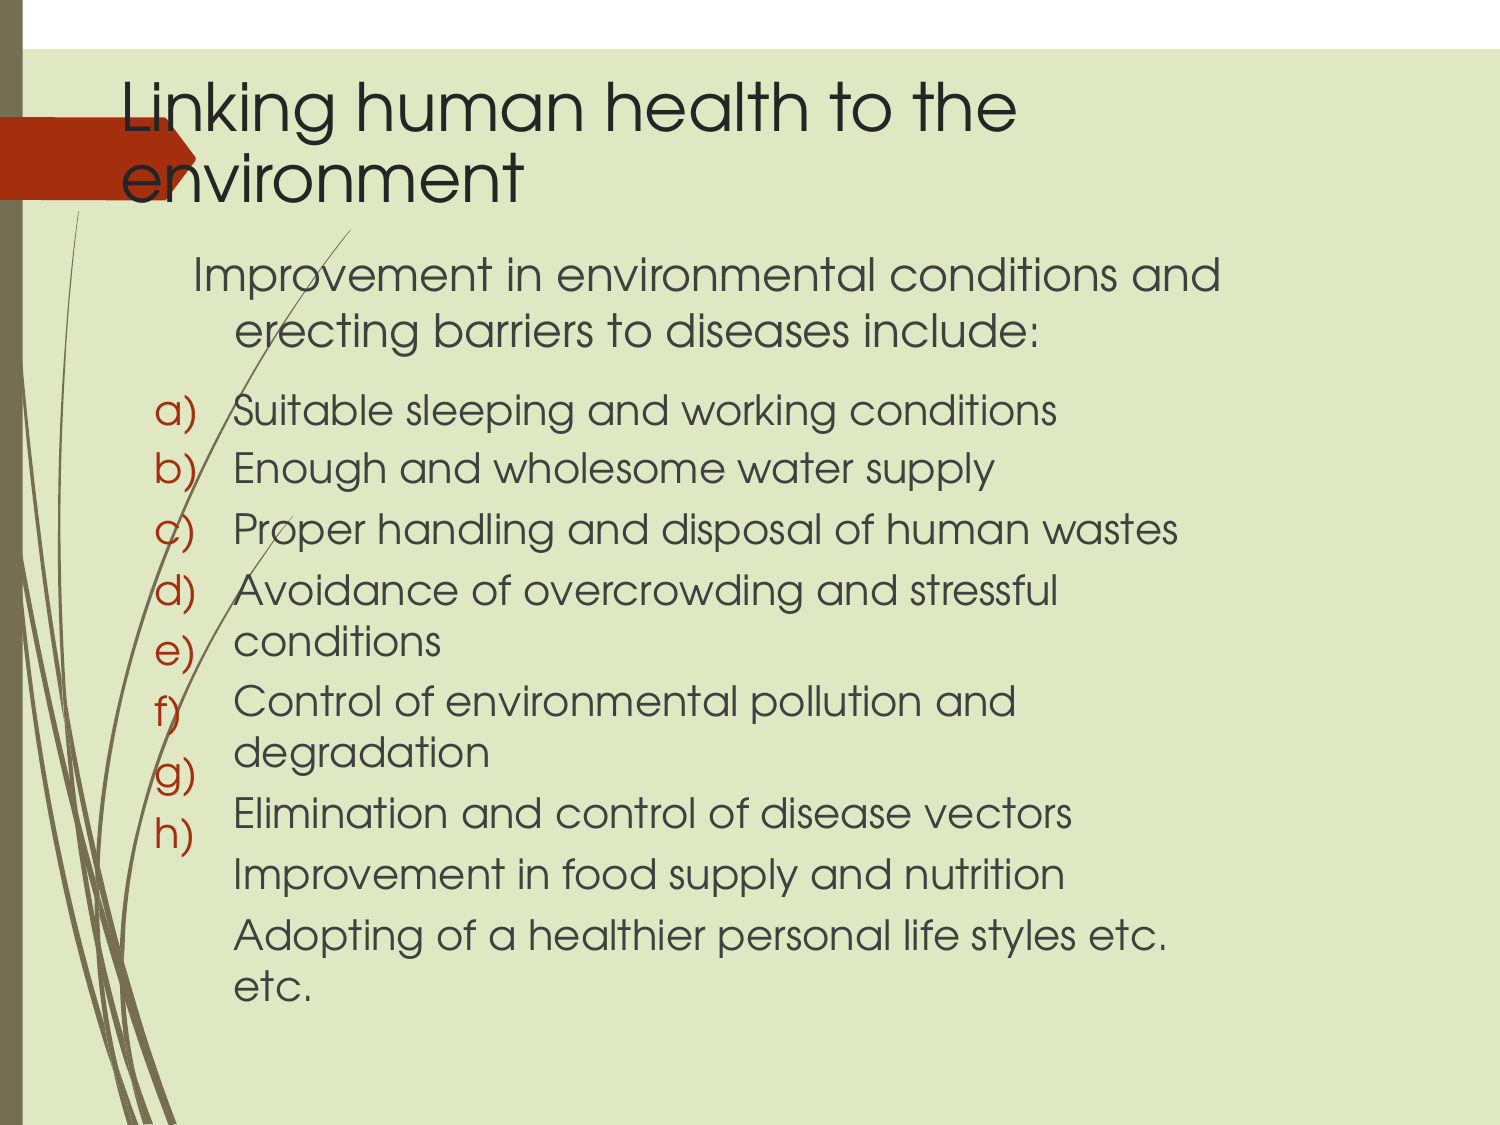

Linking human health to the environment

 Improvement in environmental conditions and erecting barriers to diseases include:
a)
b)
c)
d)
e)
f)
g)
h)
Suitable sleeping and working conditions
Enough and wholesome water supply
Proper handling and disposal of human wastes
Avoidance of overcrowding and stressful conditions
Control of environmental pollution and degradation
Elimination and control of disease vectors
Improvement in food supply and nutrition
Adopting of a healthier personal life styles etc. etc.